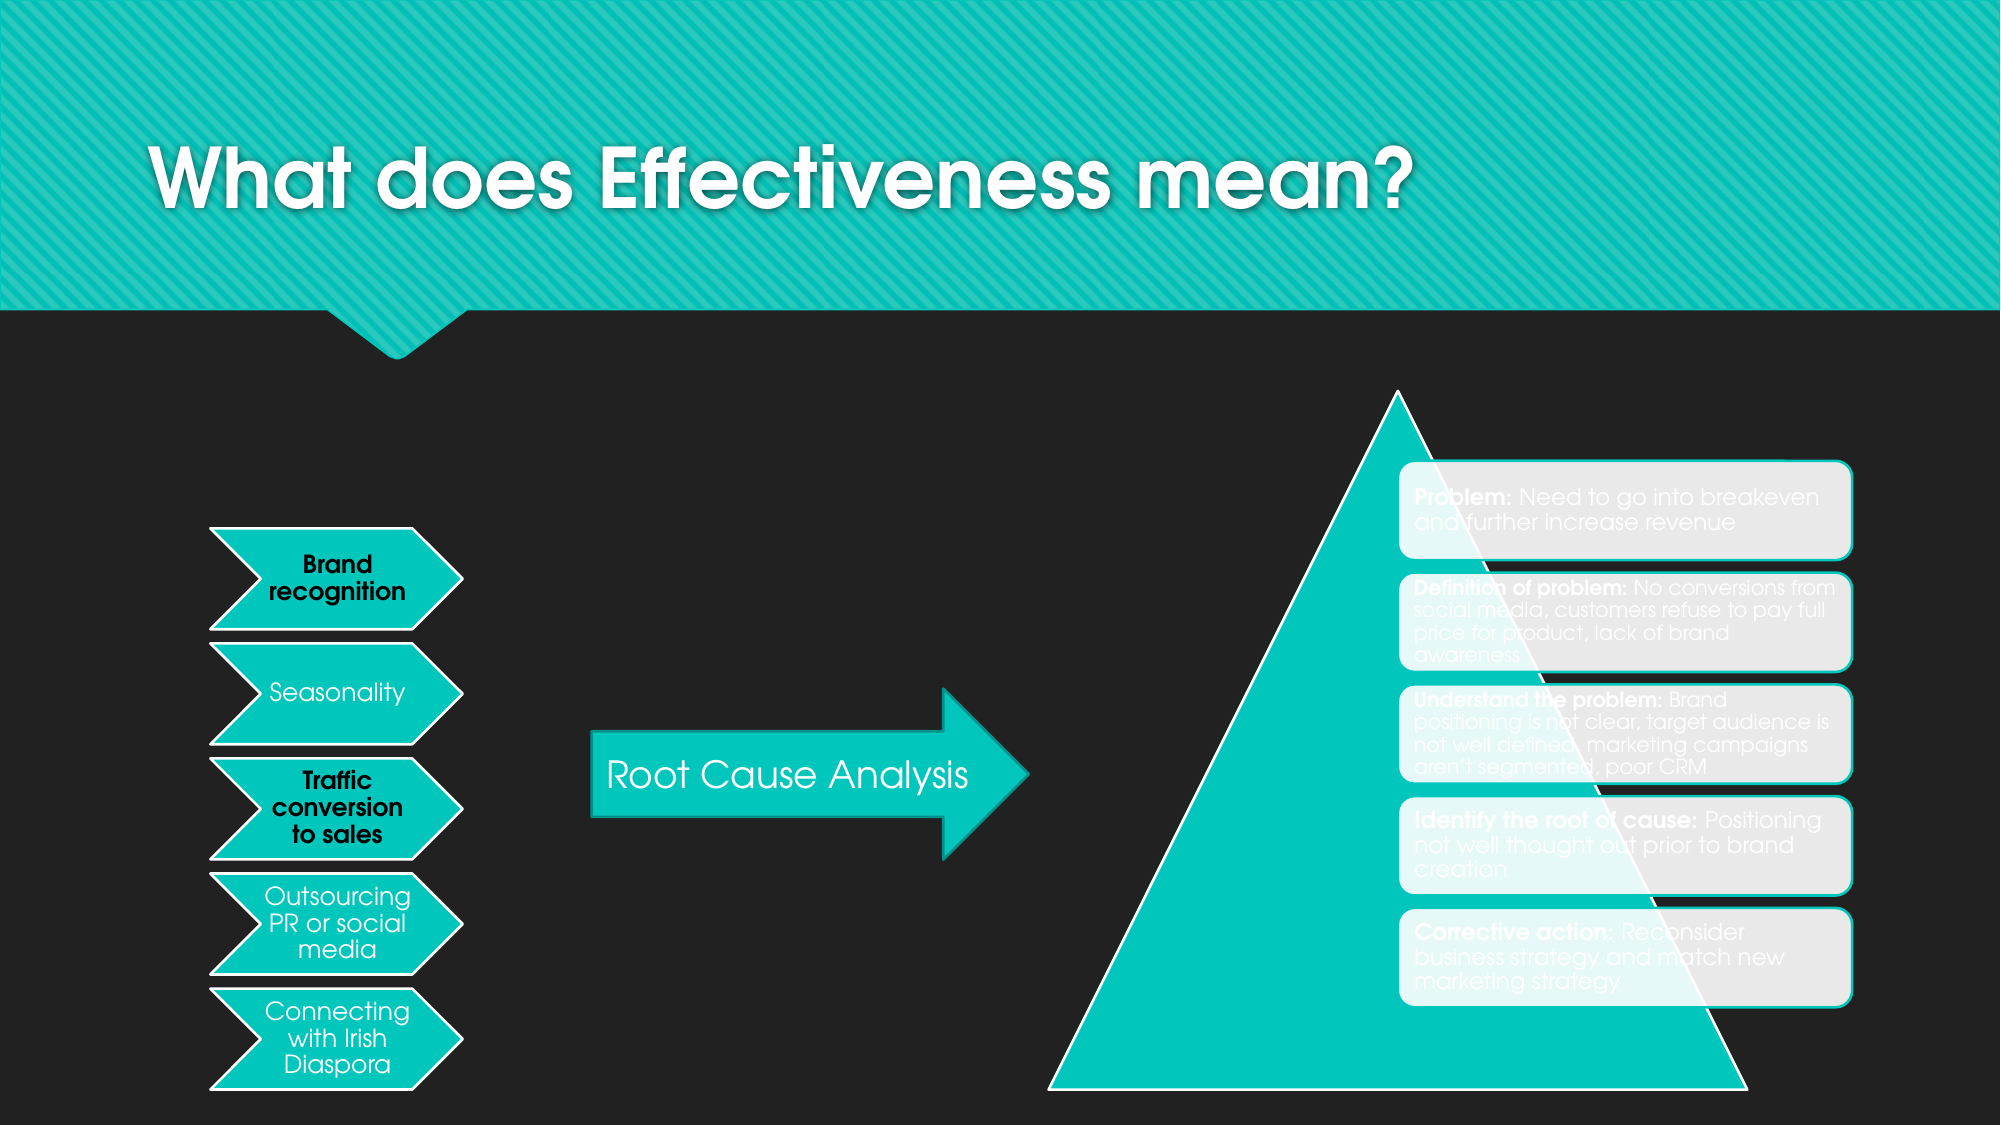

# What does Effectiveness mean?
Problem: Need to go into breakeven and further increase revenue
Definition of problem: No conversions from social media, customers refuse to pay full price for product, lack of brand awareness
Understand the problem: Brand positioning is not clear, target audience is not well defined, marketing campaigns aren’t segmented, poor CRM
Identify the root of cause: Positioning not well thought out prior to brand creation
Corrective action: Reconsider business strategy and match new marketing strategy
Brand recognition
Seasonality
Traffic conversion to sales
Outsourcing PR or social media
Connecting with Irish Diaspora

Root Cause Analysis